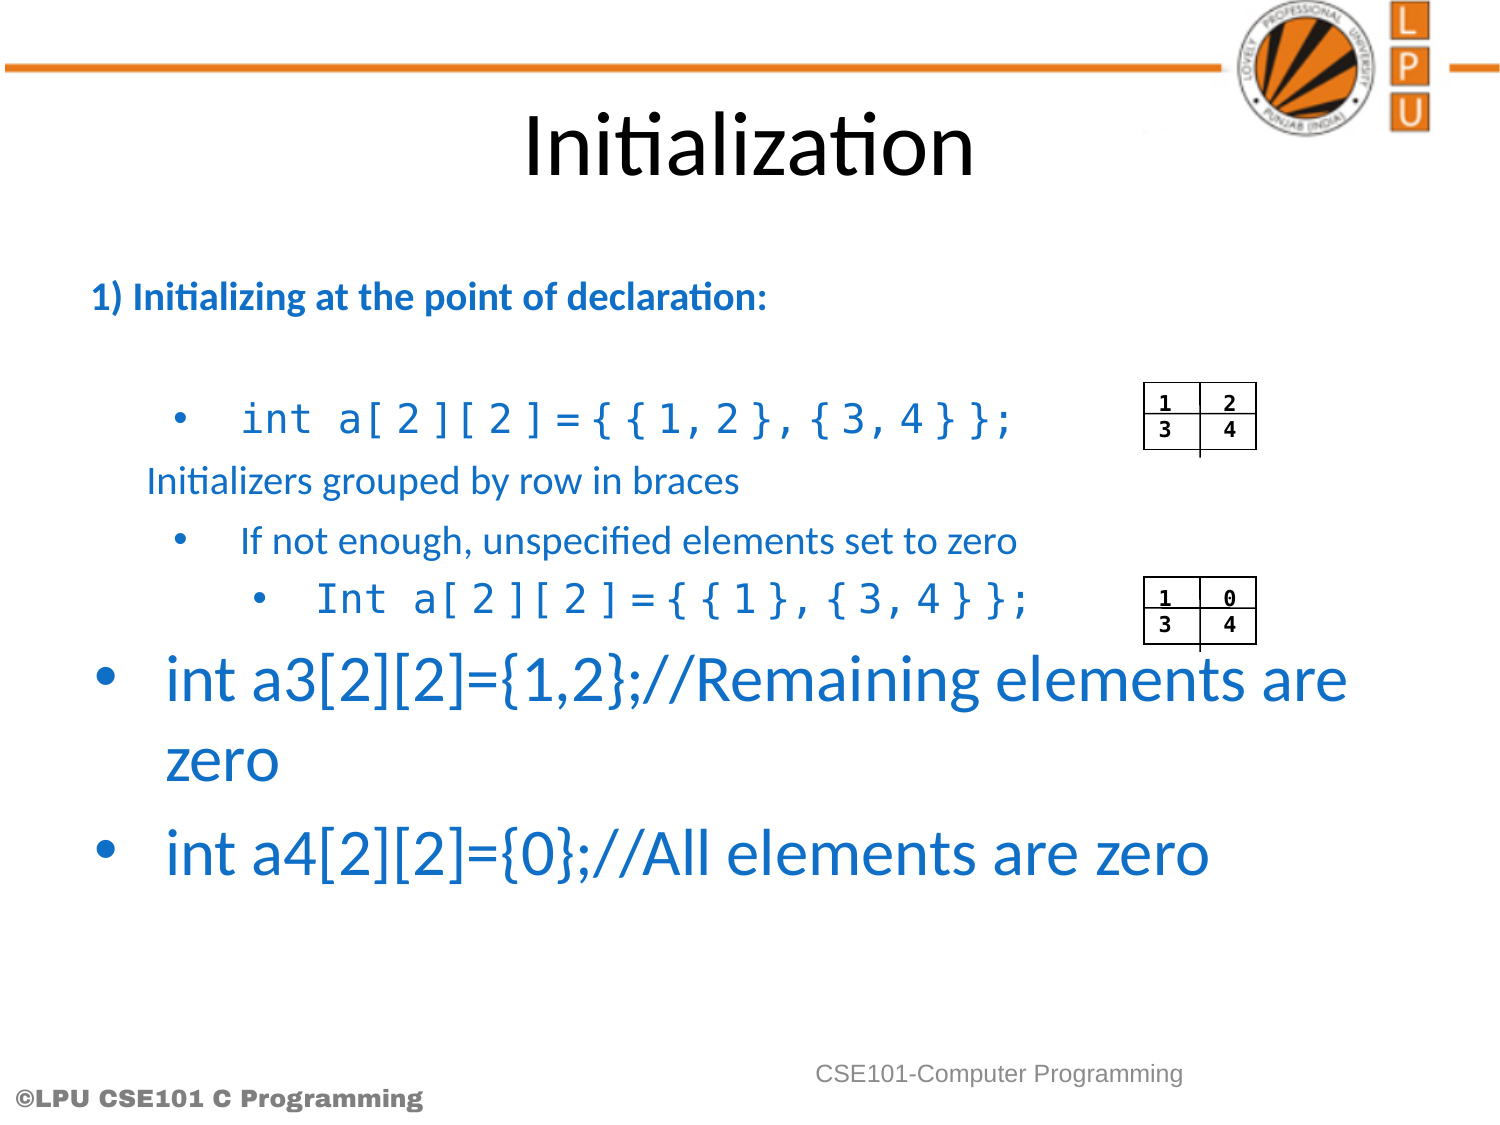

# Initialization
1) Initializing at the point of declaration:

int a[ 2 ][ 2 ] = { { 1, 2 }, { 3, 4 } };
Initializers grouped by row in braces
If not enough, unspecified elements set to zero
Int a[ 2 ][ 2 ] = { { 1 }, { 3, 4 } };
int a3[2][2]={1,2};//Remaining elements are zero
int a4[2][2]={0};//All elements are zero

1    2
3    4

1    0
3    4

CSE101-Computer Programming